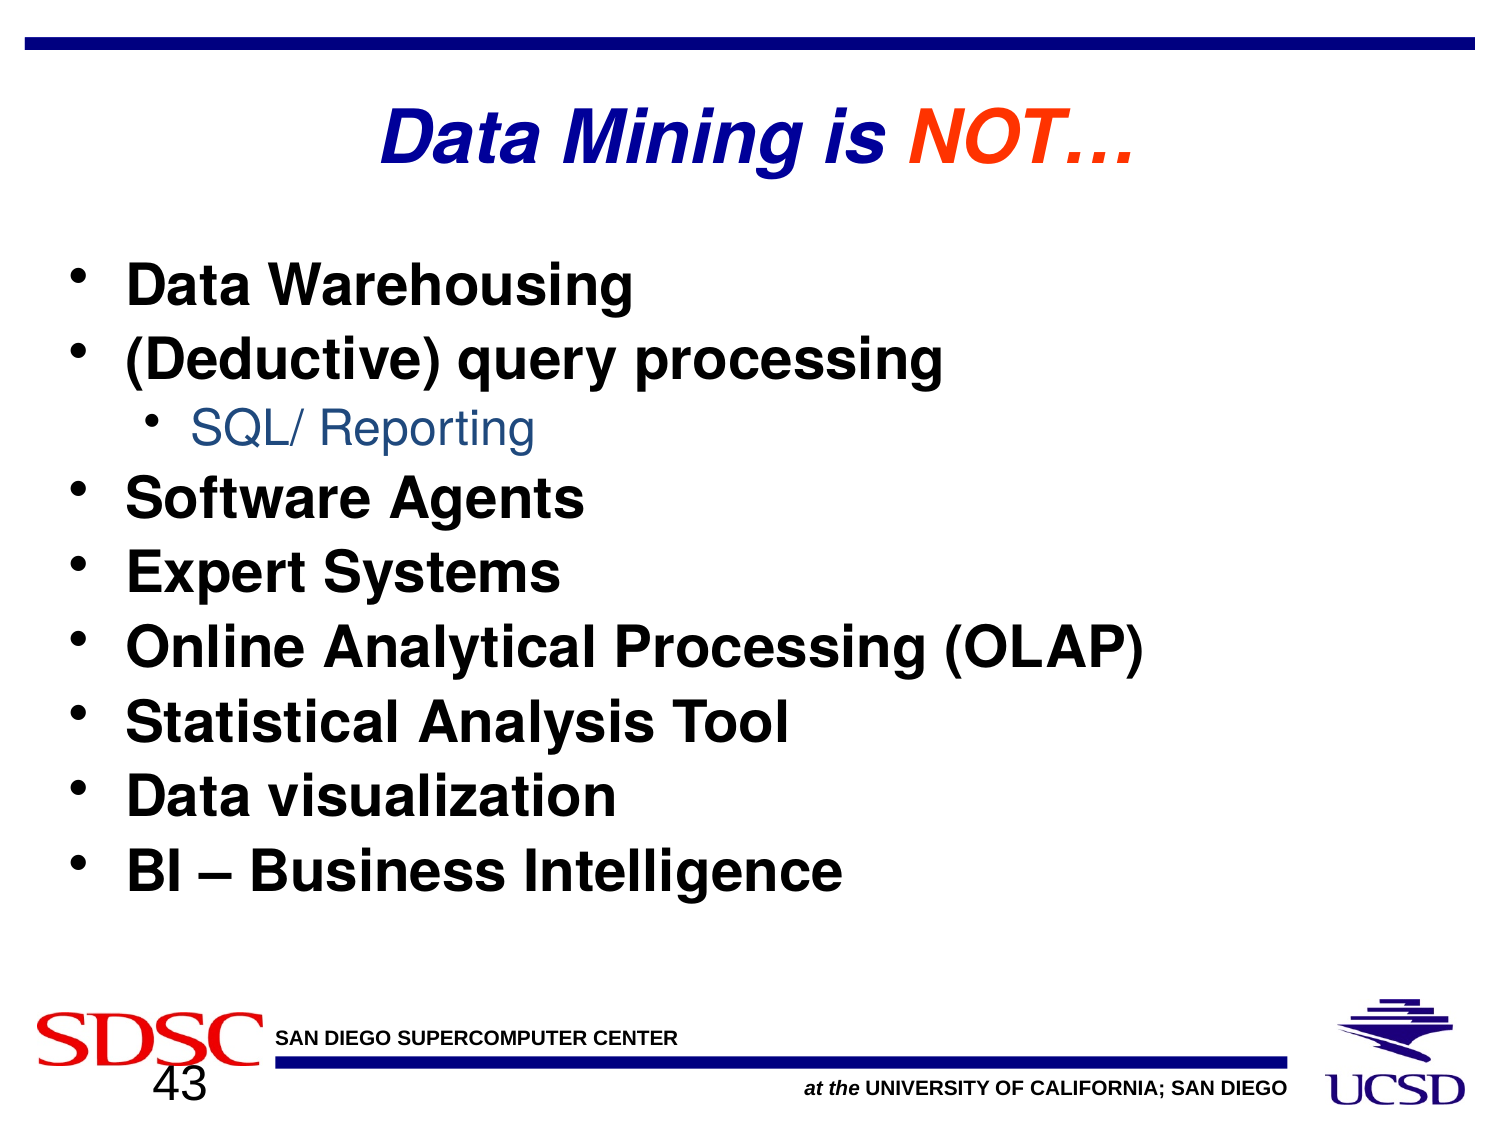

# Data Mining is NOT…
Data Warehousing
(Deductive) query processing
SQL/ Reporting
Software Agents
Expert Systems
Online Analytical Processing (OLAP)
Statistical Analysis Tool
Data visualization
BI – Business Intelligence

43